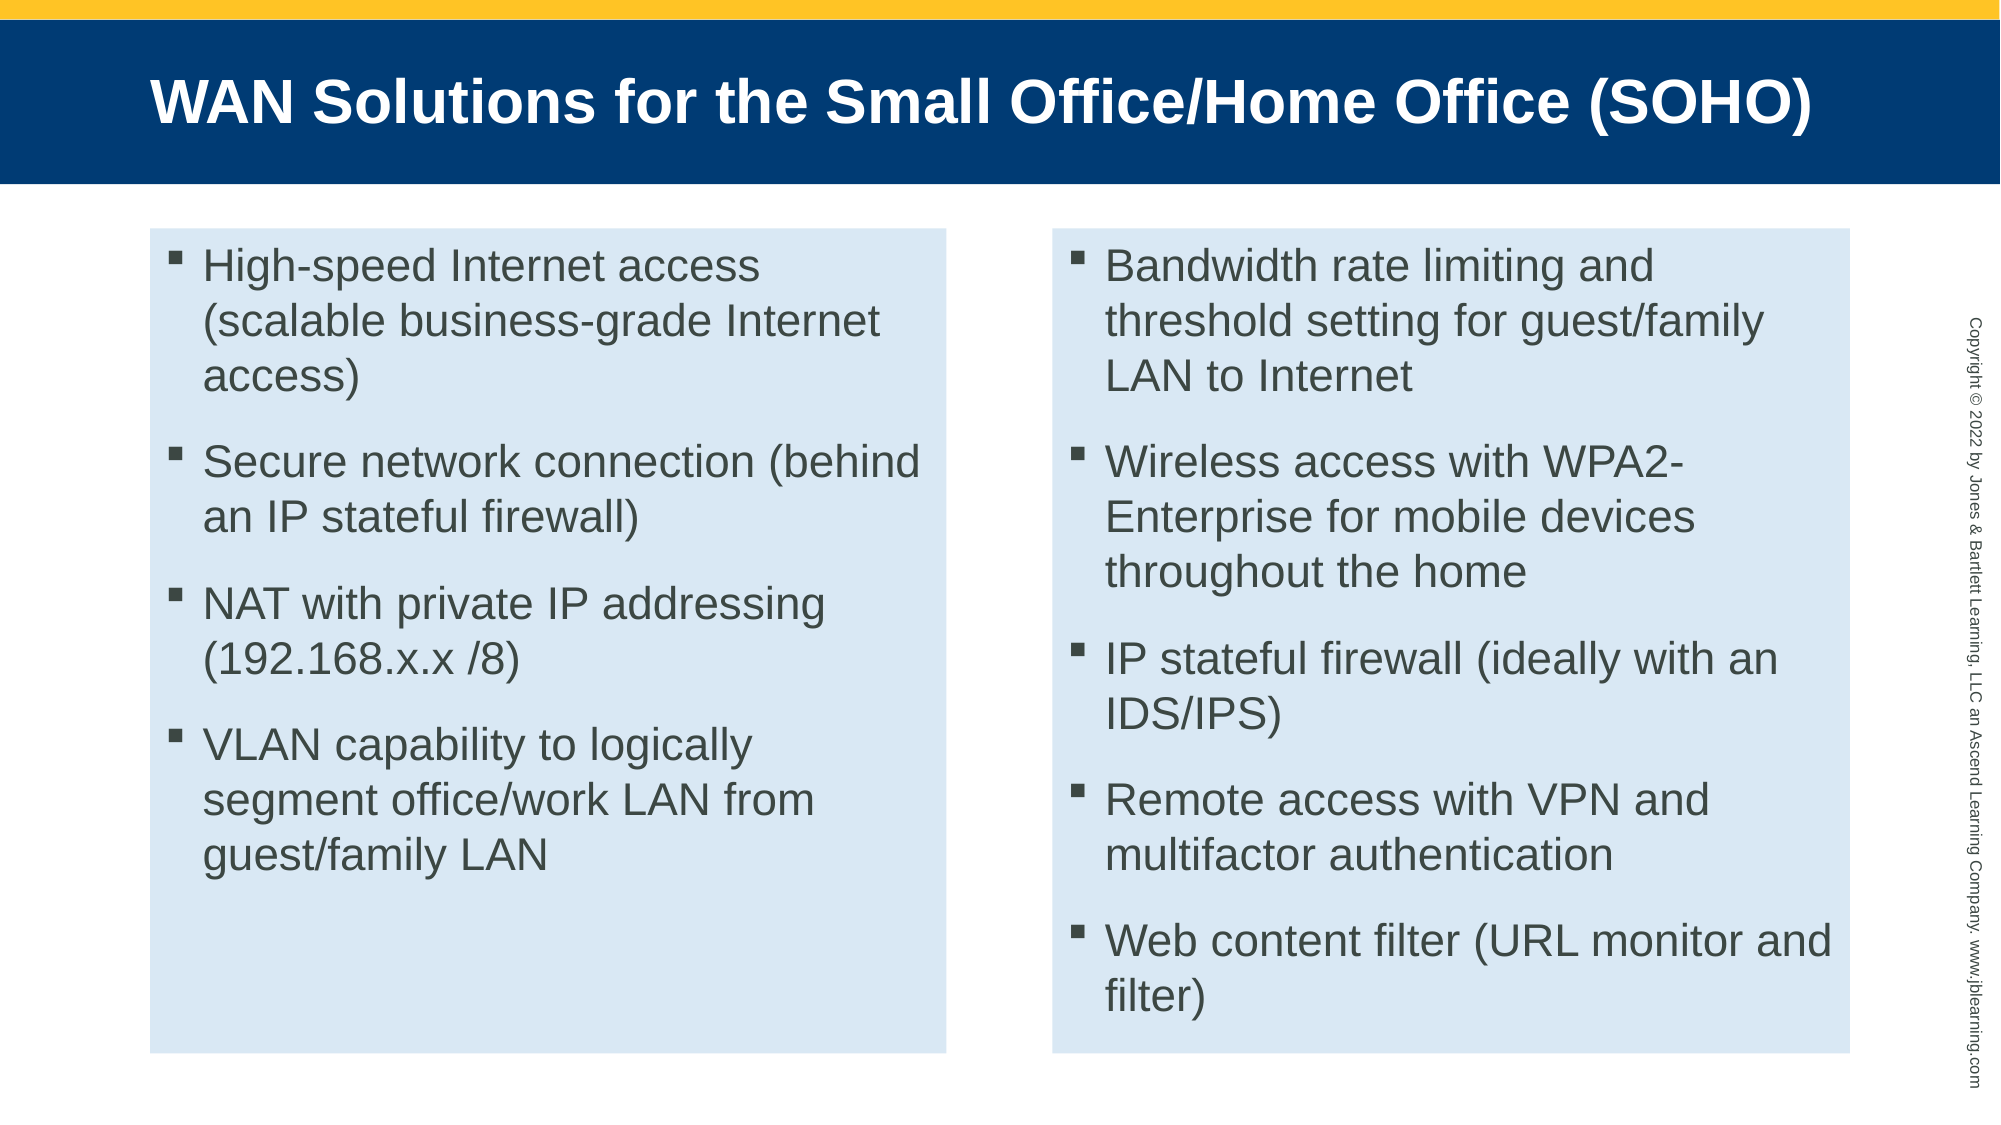

# WAN Solutions for the Small Office/Home Office (SOHO)
High-speed Internet access (scalable business-grade Internet access)
Secure network connection (behind an IP stateful firewall)
NAT with private IP addressing (192.168.x.x /8)
VLAN capability to logically segment office/work LAN from guest/family LAN

Bandwidth rate limiting and threshold setting for guest/family LAN to Internet
Wireless access with WPA2-Enterprise for mobile devices throughout the home
IP stateful firewall (ideally with an IDS/IPS)
Remote access with VPN and multifactor authentication
Web content filter (URL monitor and filter)